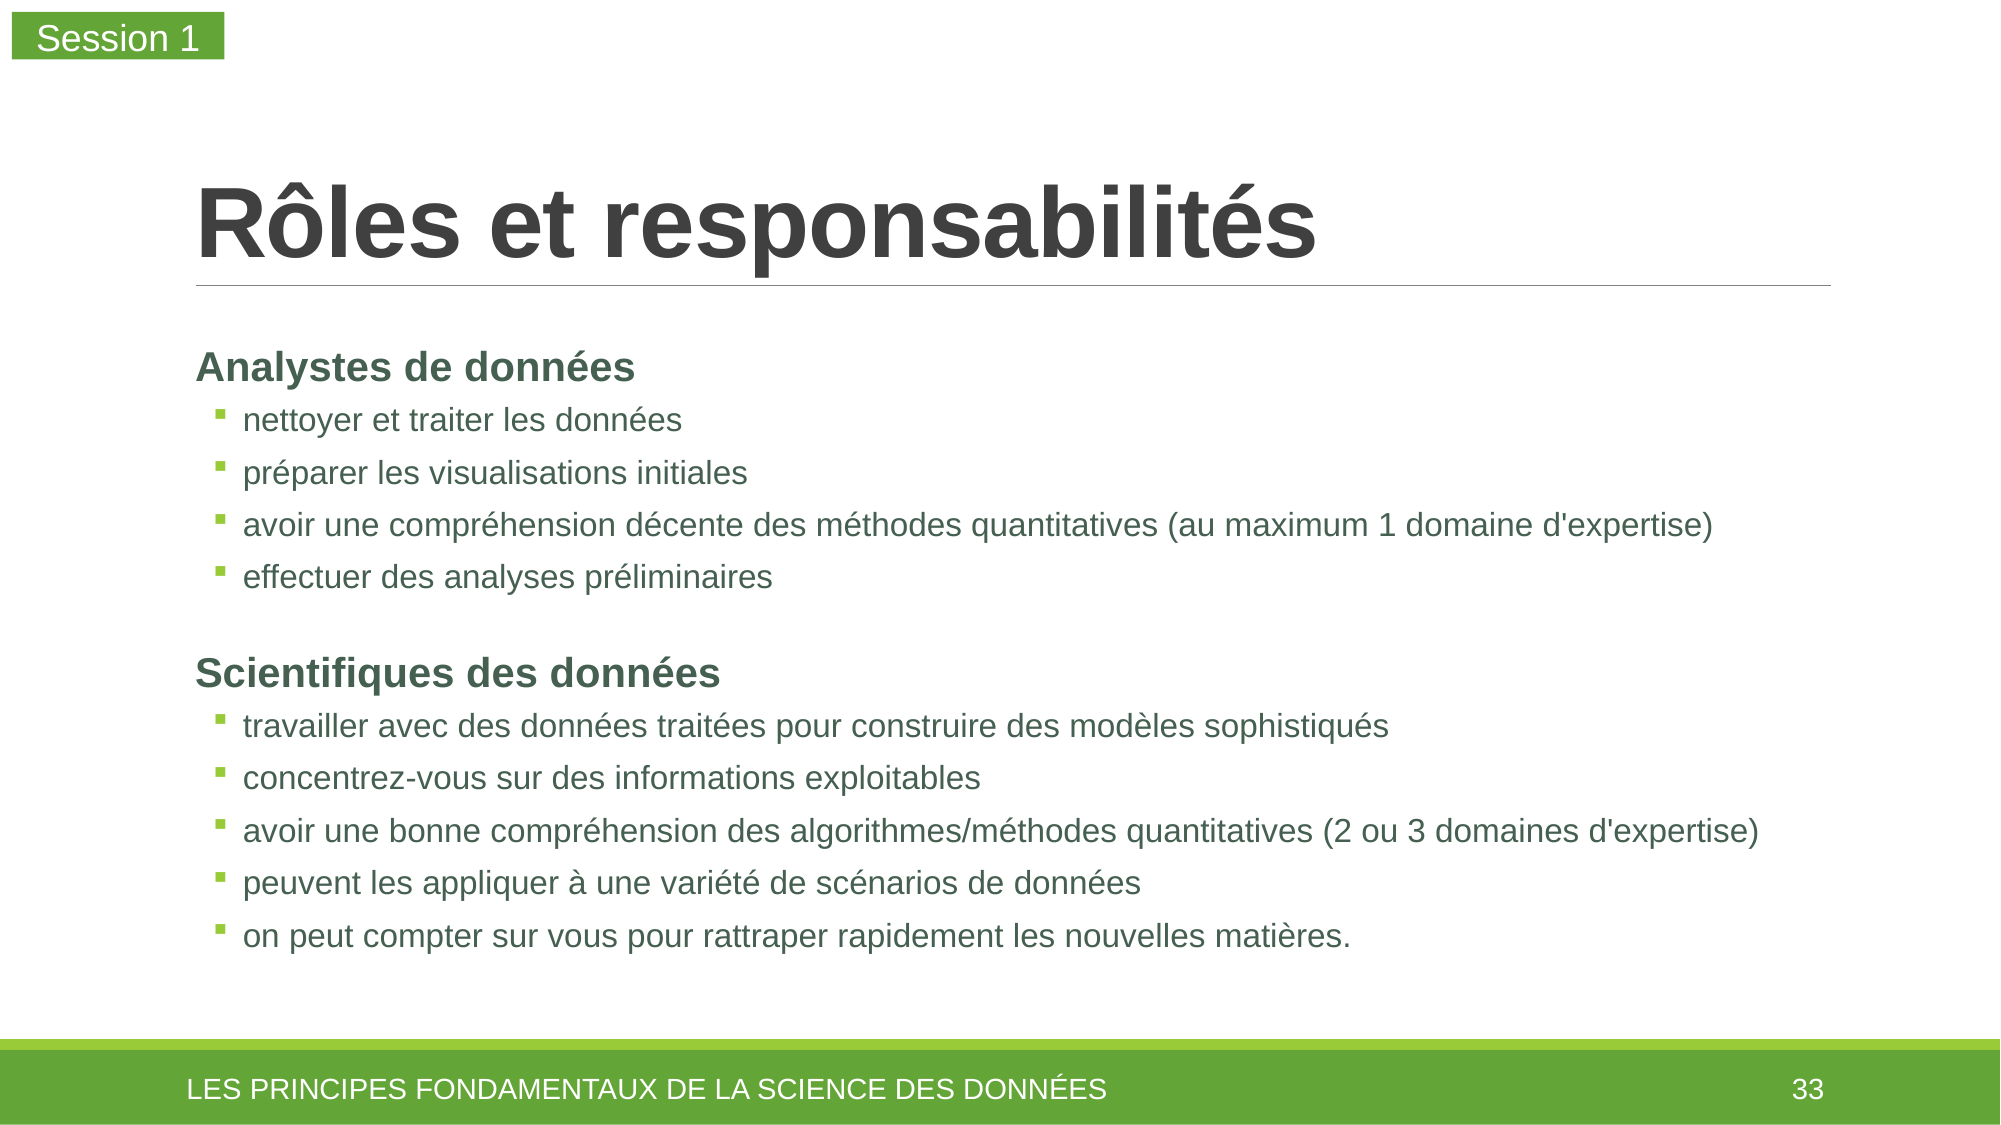

Session 1
# Rôles et responsabilités
Analystes de données
nettoyer et traiter les données
préparer les visualisations initiales
avoir une compréhension décente des méthodes quantitatives (au maximum 1 domaine d'expertise)
effectuer des analyses préliminaires
Scientifiques des données
travailler avec des données traitées pour construire des modèles sophistiqués
concentrez-vous sur des informations exploitables
avoir une bonne compréhension des algorithmes/méthodes quantitatives (2 ou 3 domaines d'expertise)
peuvent les appliquer à une variété de scénarios de données
on peut compter sur vous pour rattraper rapidement les nouvelles matières.
LES PRINCIPES FONDAMENTAUX DE LA SCIENCE DES DONNÉES
33